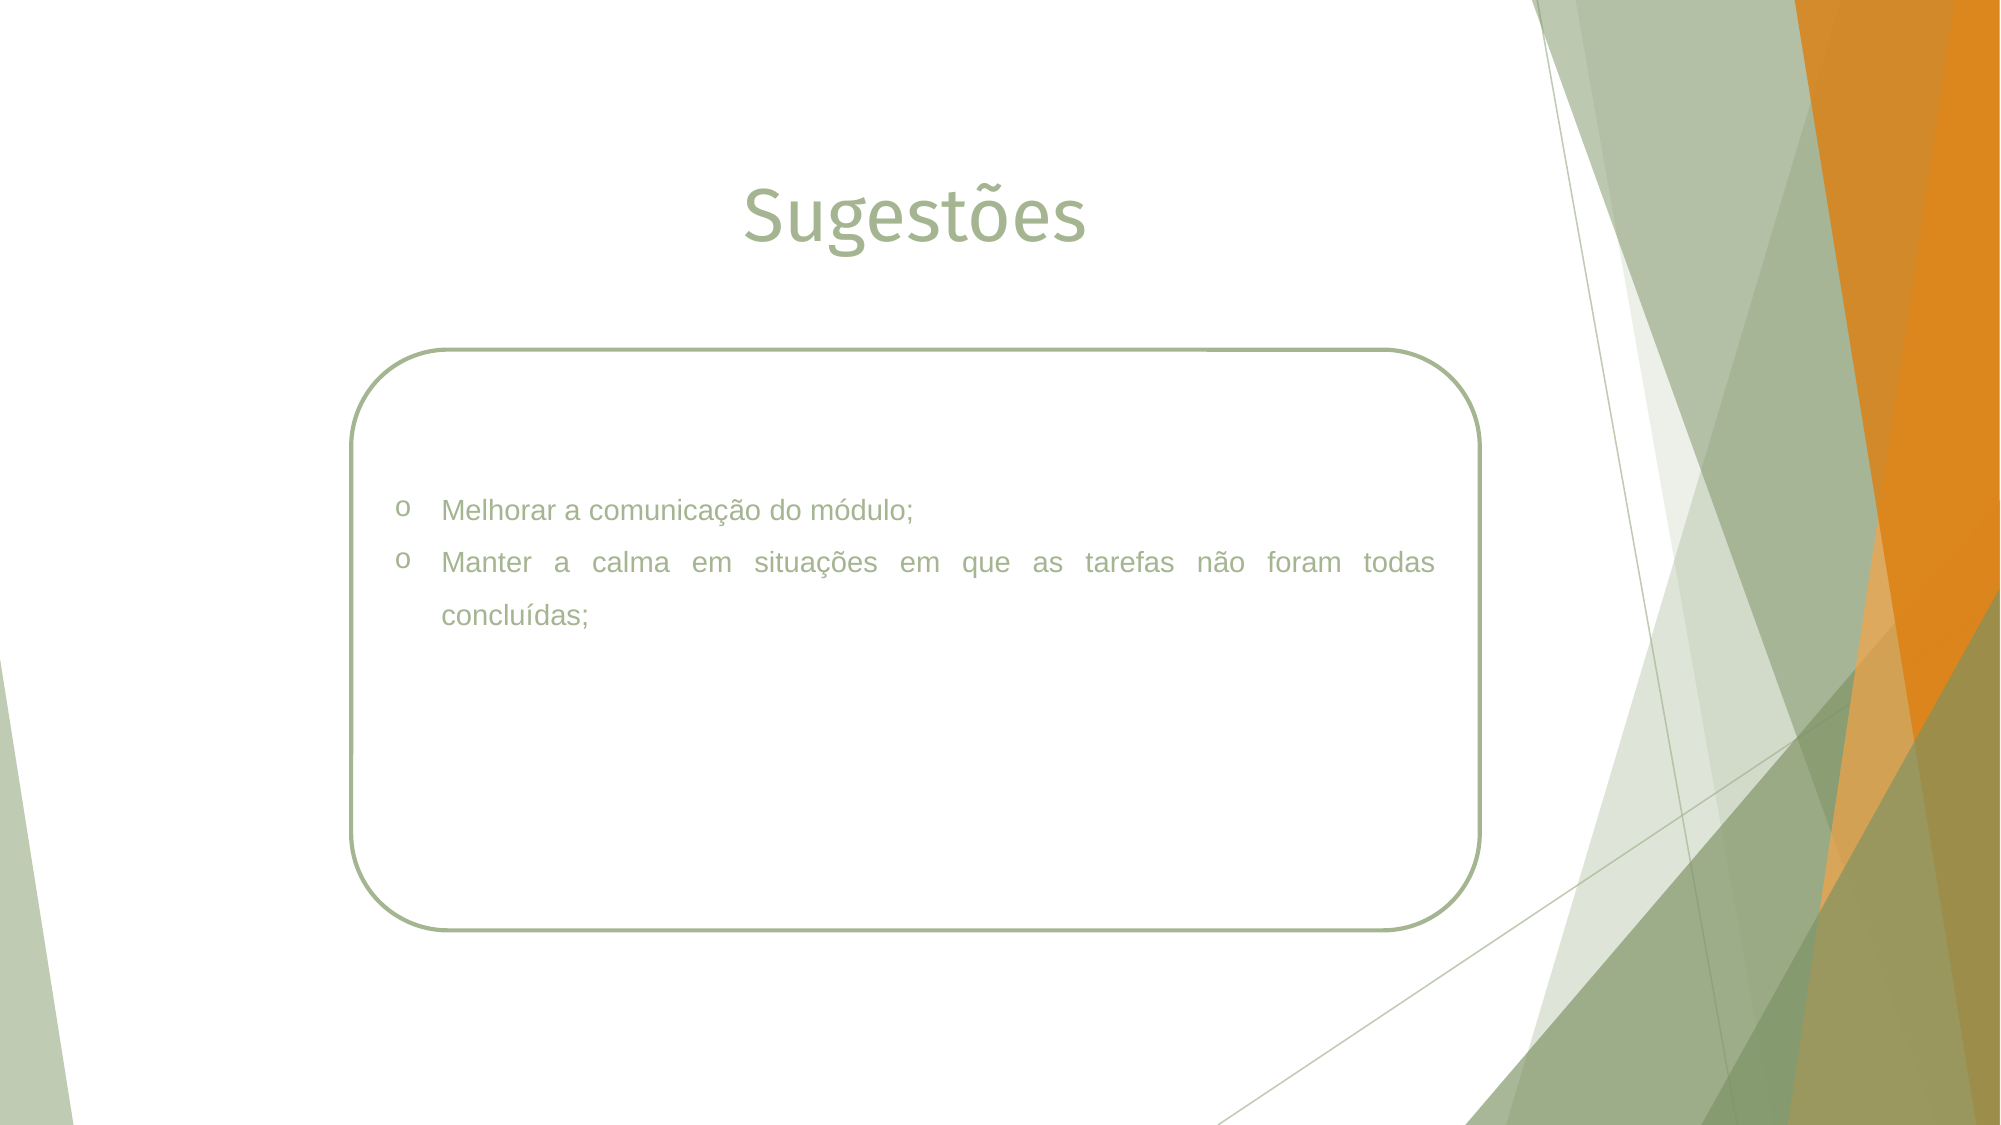

# Sugestões

Melhorar a comunicação do módulo;
Manter a calma em situações em que as tarefas não foram todas concluídas;